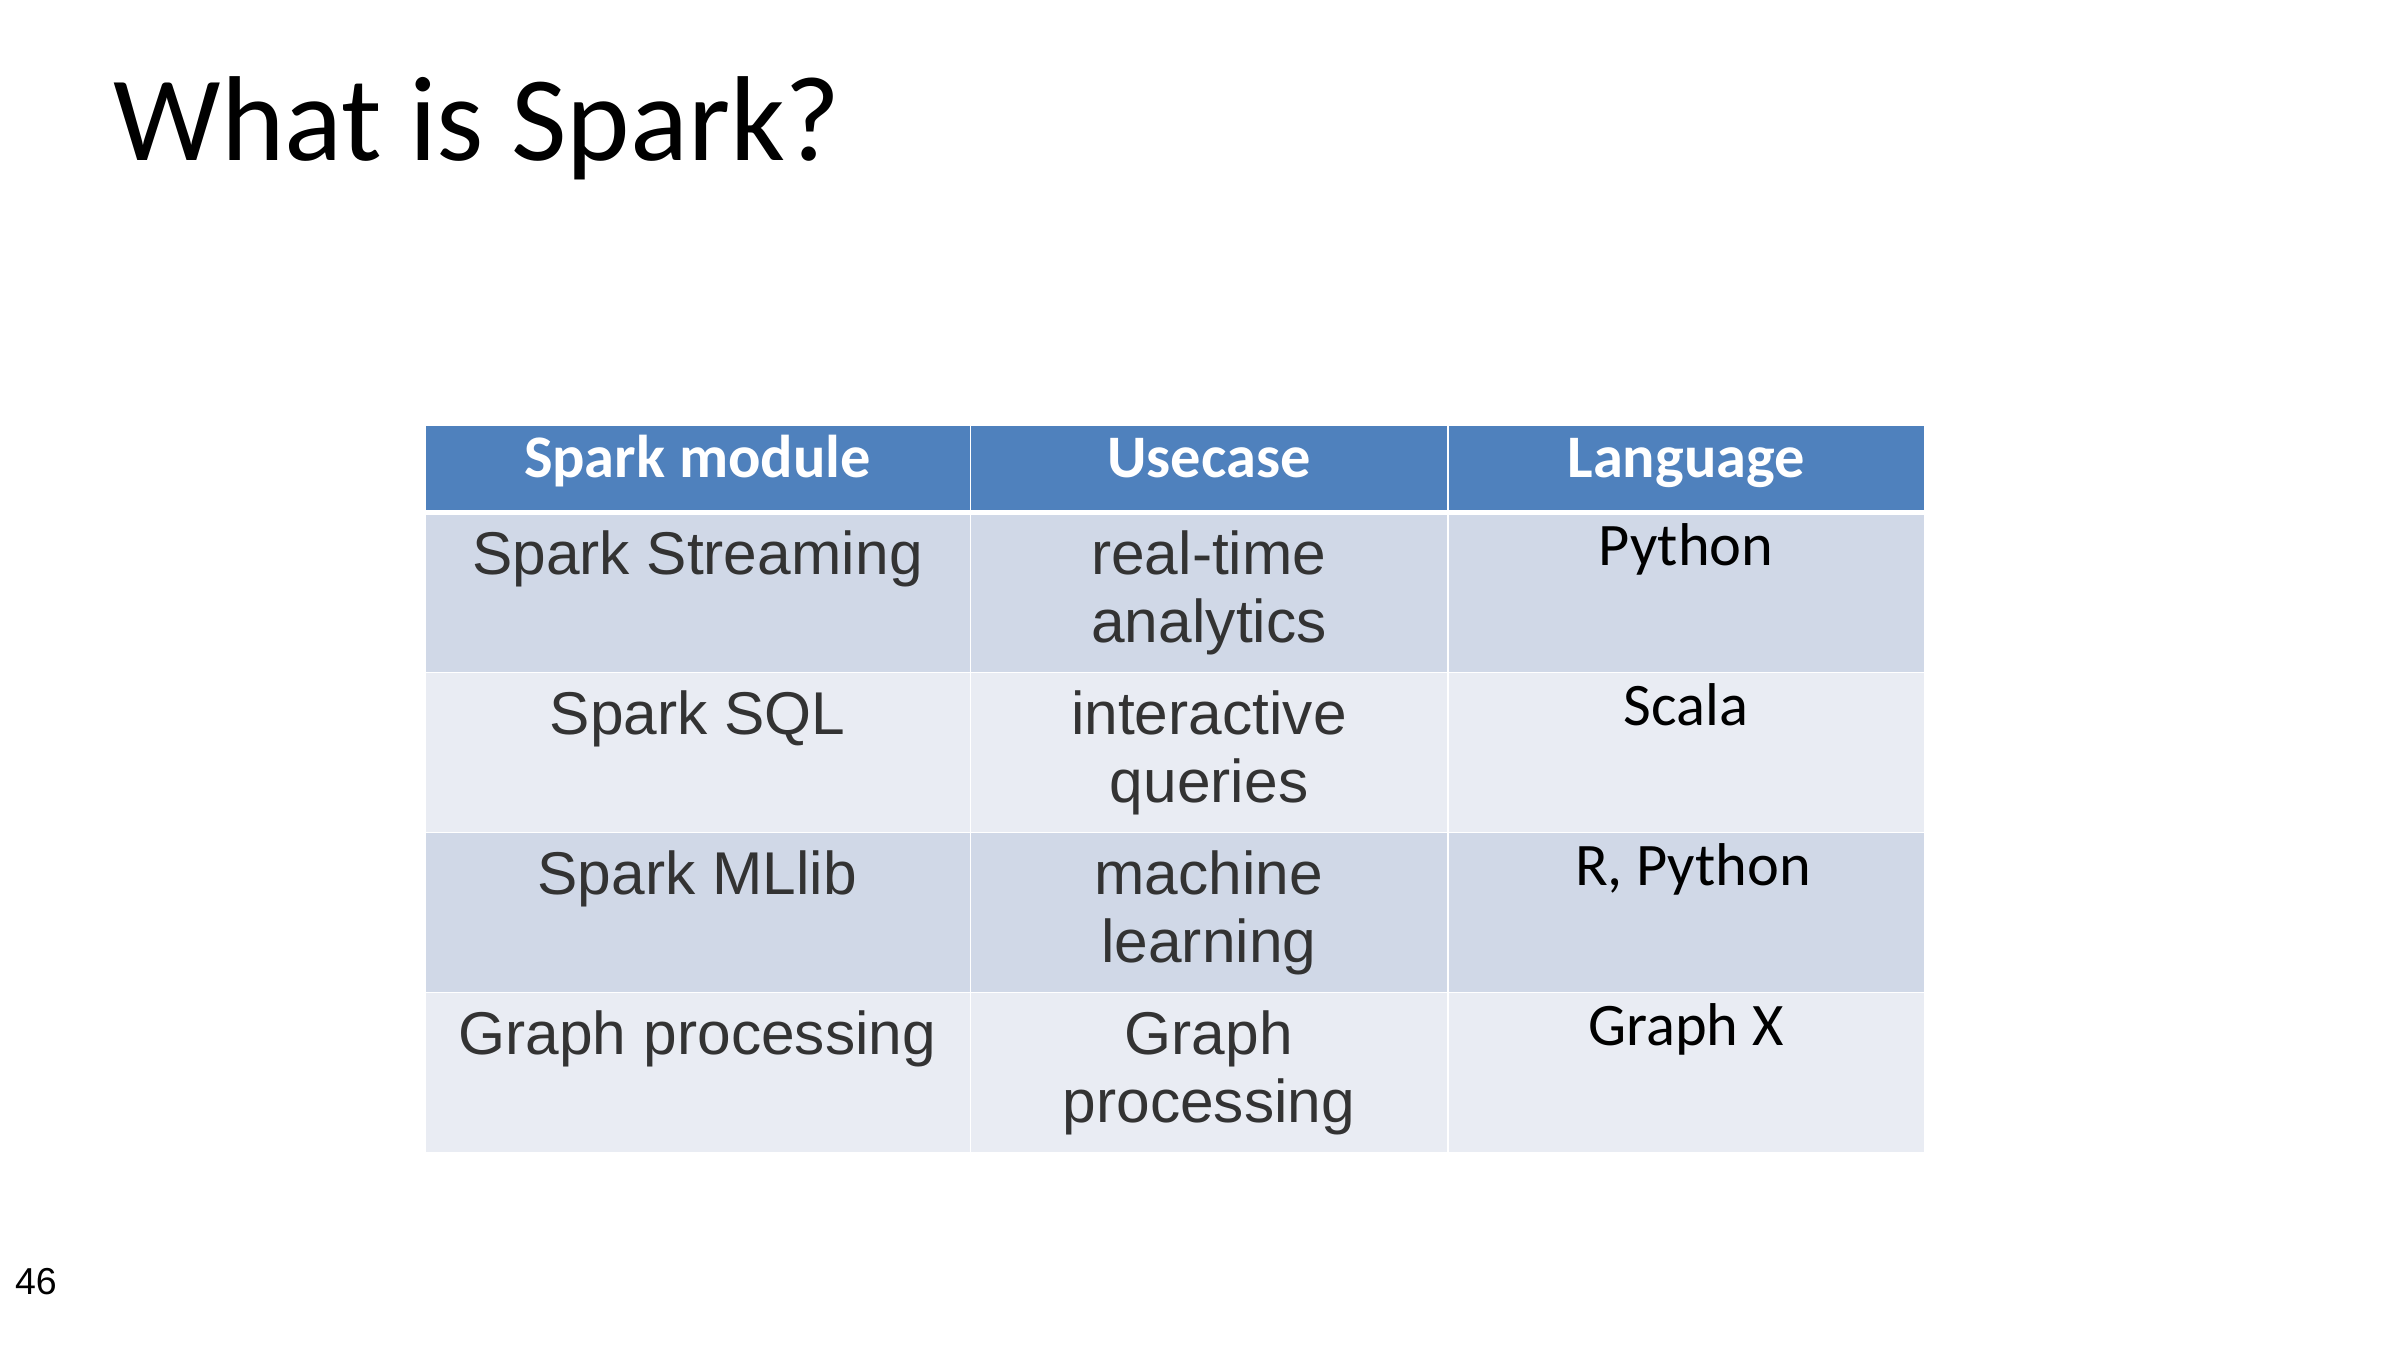

# What is Spark?
| Spark module | Usecase | Language |
| --- | --- | --- |
| Spark Streaming | real-time analytics | Python |
| Spark SQL | interactive queries | Scala |
| Spark MLlib | machine learning | R, Python |
| Graph processing | Graph processing | Graph X |
46